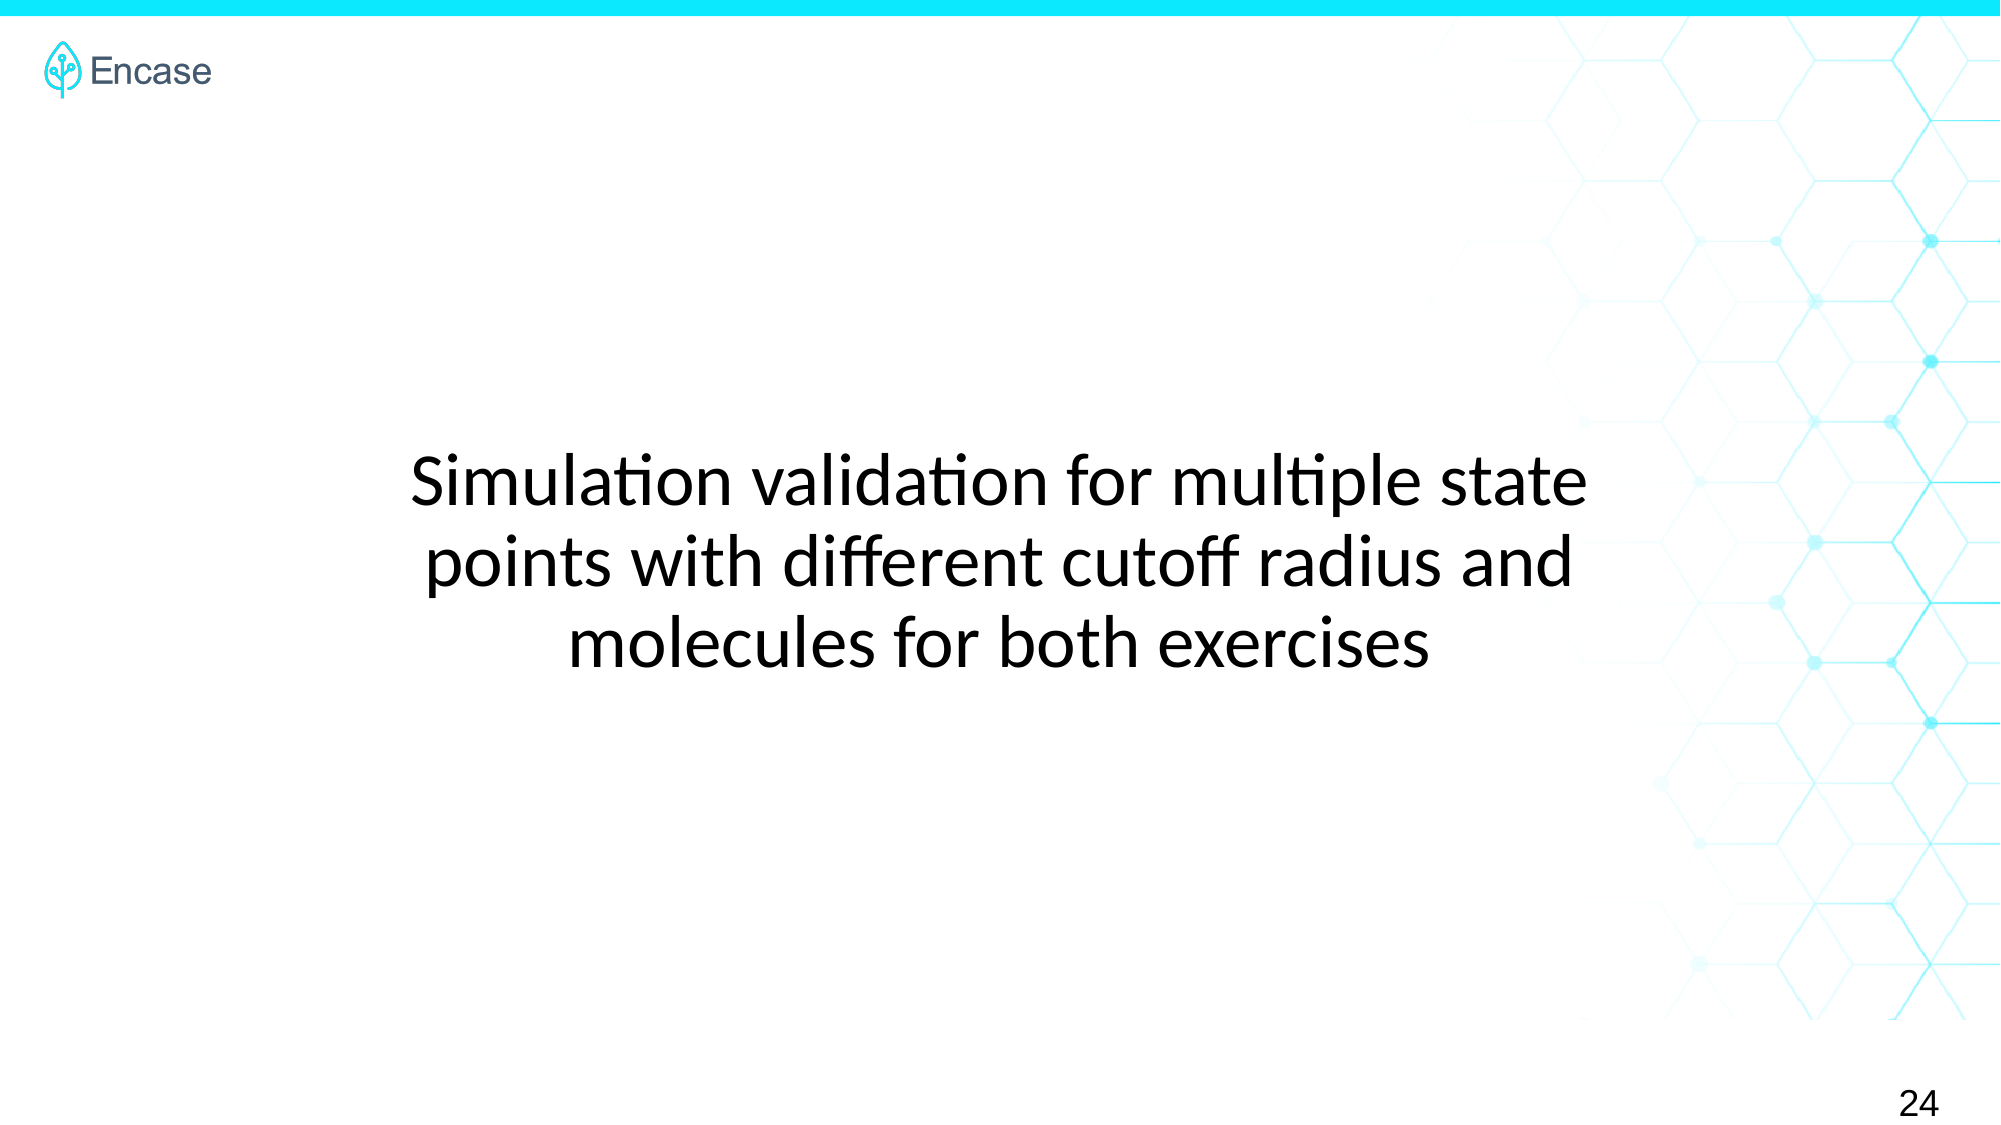

Simulation validation for multiple state points with different cutoff radius and molecules for both exercises
24